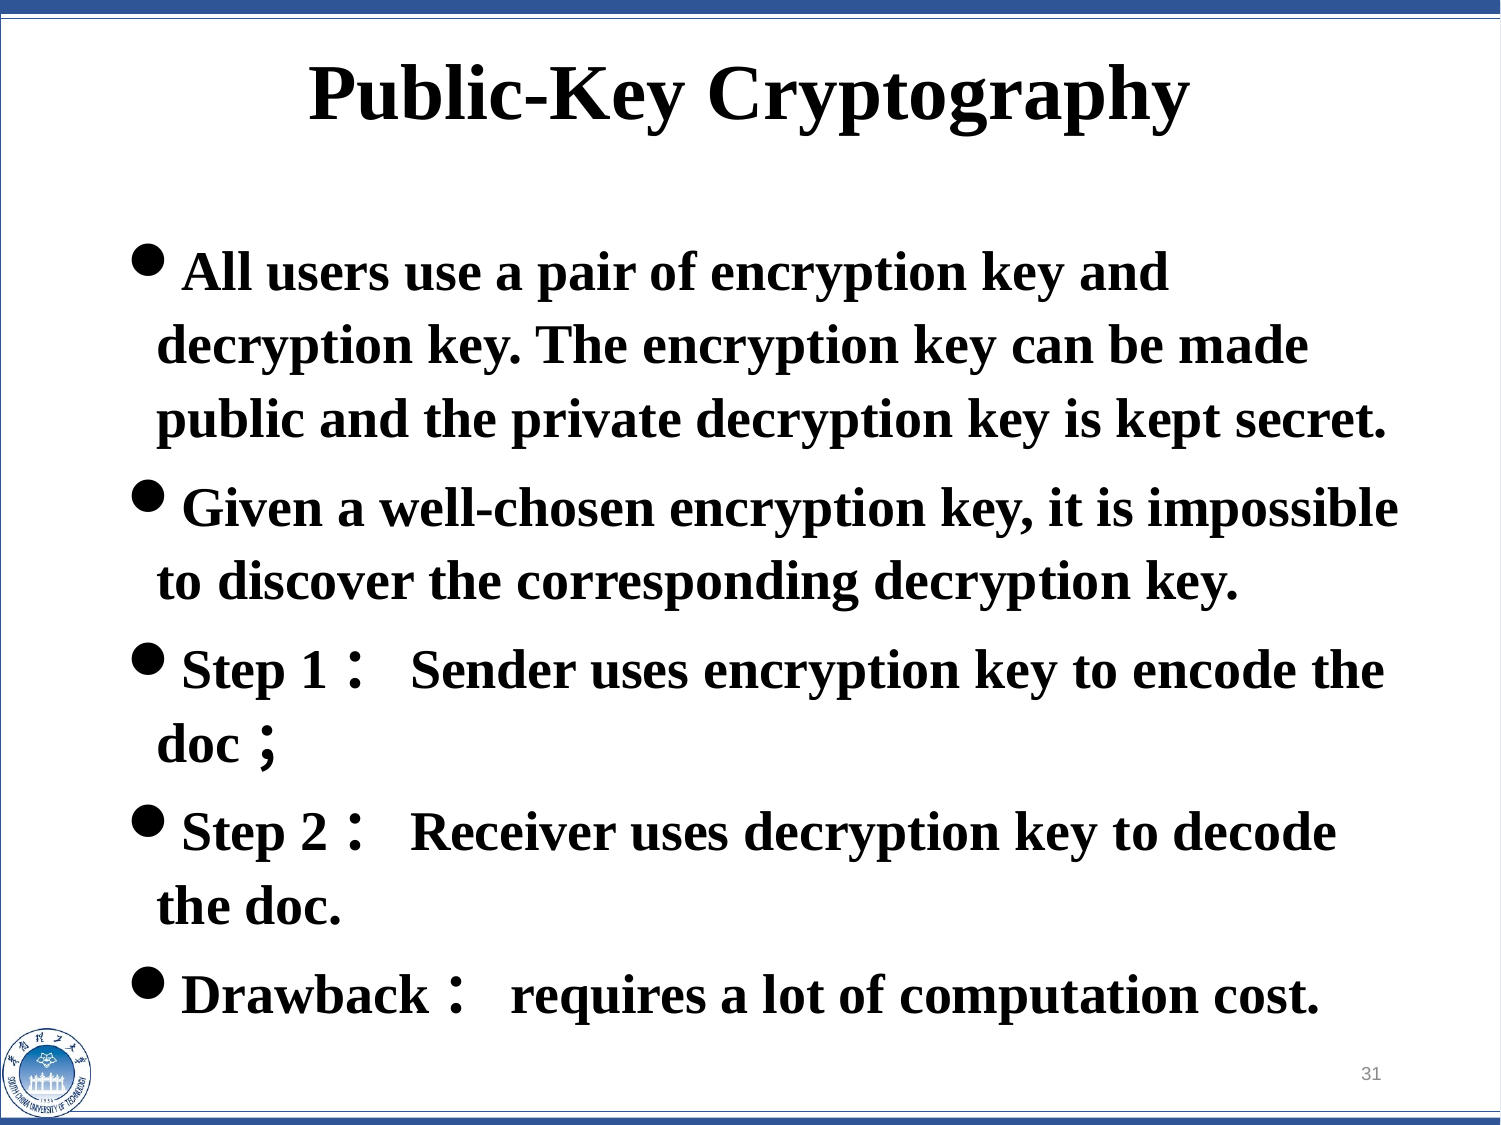

# Public-Key Cryptography
All users use a pair of encryption key and decryption key. The encryption key can be made public and the private decryption key is kept secret.
Given a well-chosen encryption key, it is impossible to discover the corresponding decryption key.
Step 1：Sender uses encryption key to encode the doc；
Step 2：Receiver uses decryption key to decode the doc.
Drawback：requires a lot of computation cost.

31